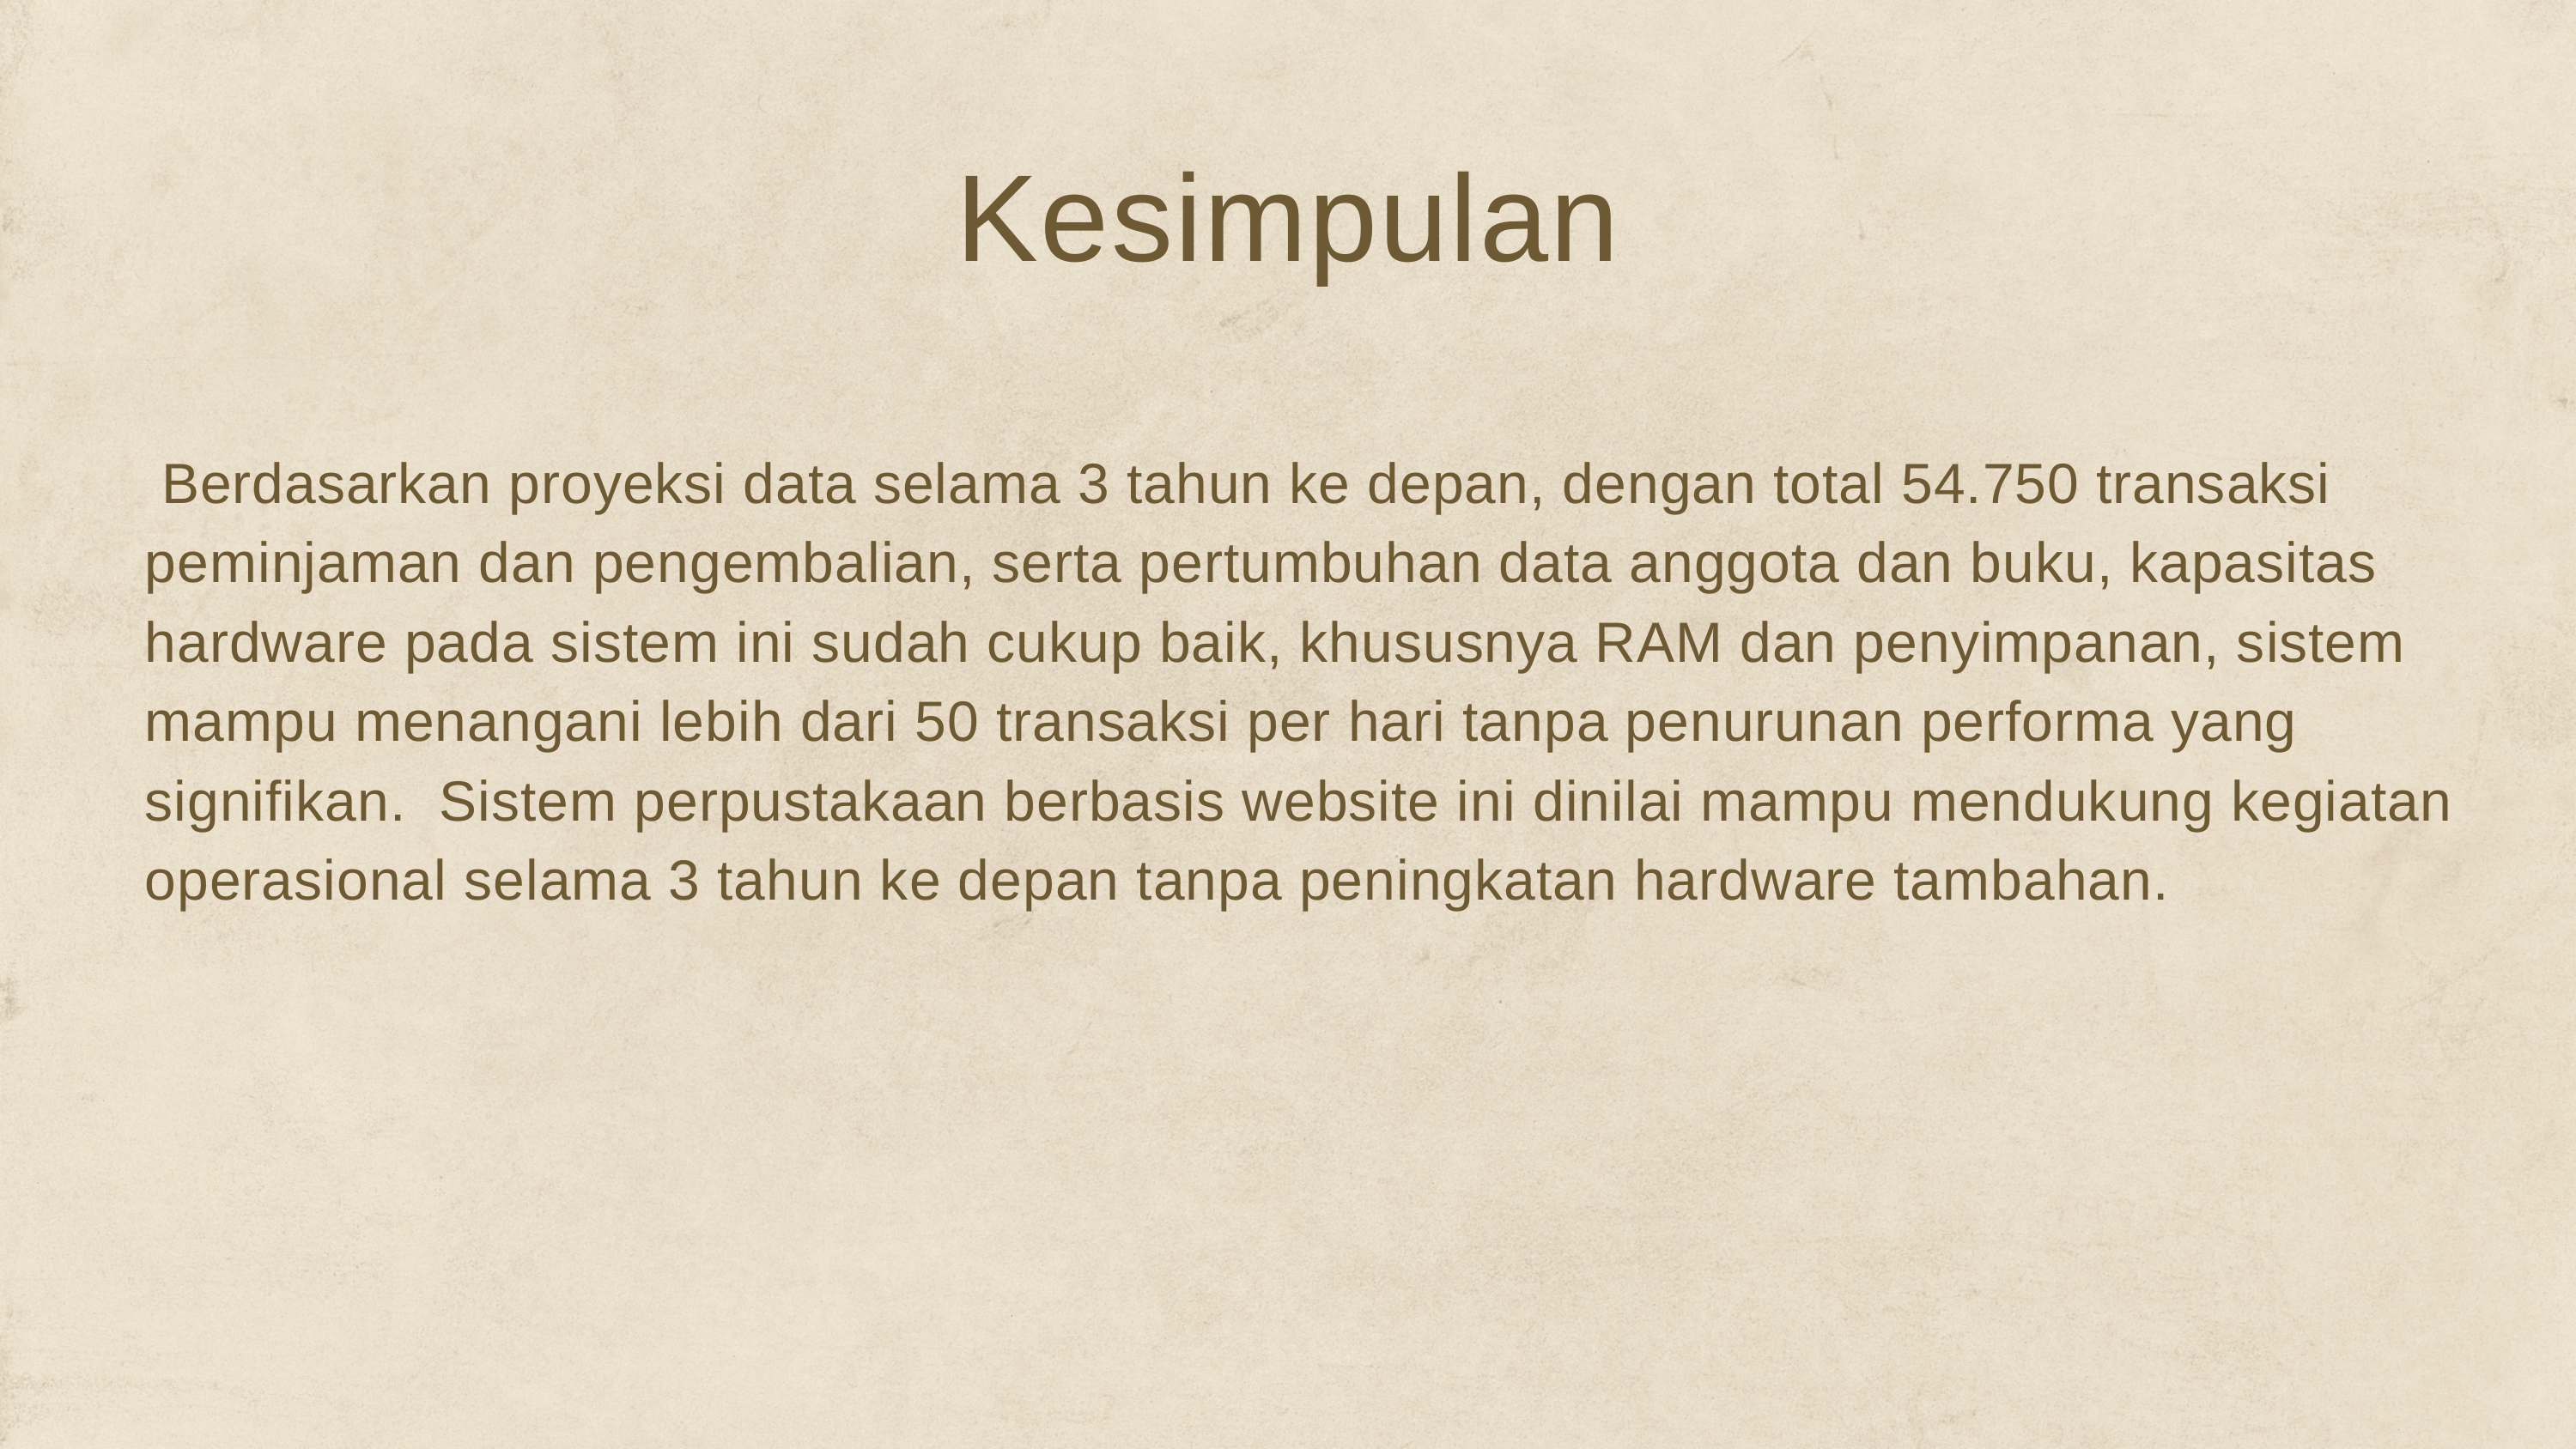

Kesimpulan
 Berdasarkan proyeksi data selama 3 tahun ke depan, dengan total 54.750 transaksi peminjaman dan pengembalian, serta pertumbuhan data anggota dan buku, kapasitas hardware pada sistem ini sudah cukup baik, khususnya RAM dan penyimpanan, sistem mampu menangani lebih dari 50 transaksi per hari tanpa penurunan performa yang signifikan.  Sistem perpustakaan berbasis website ini dinilai mampu mendukung kegiatan operasional selama 3 tahun ke depan tanpa peningkatan hardware tambahan.